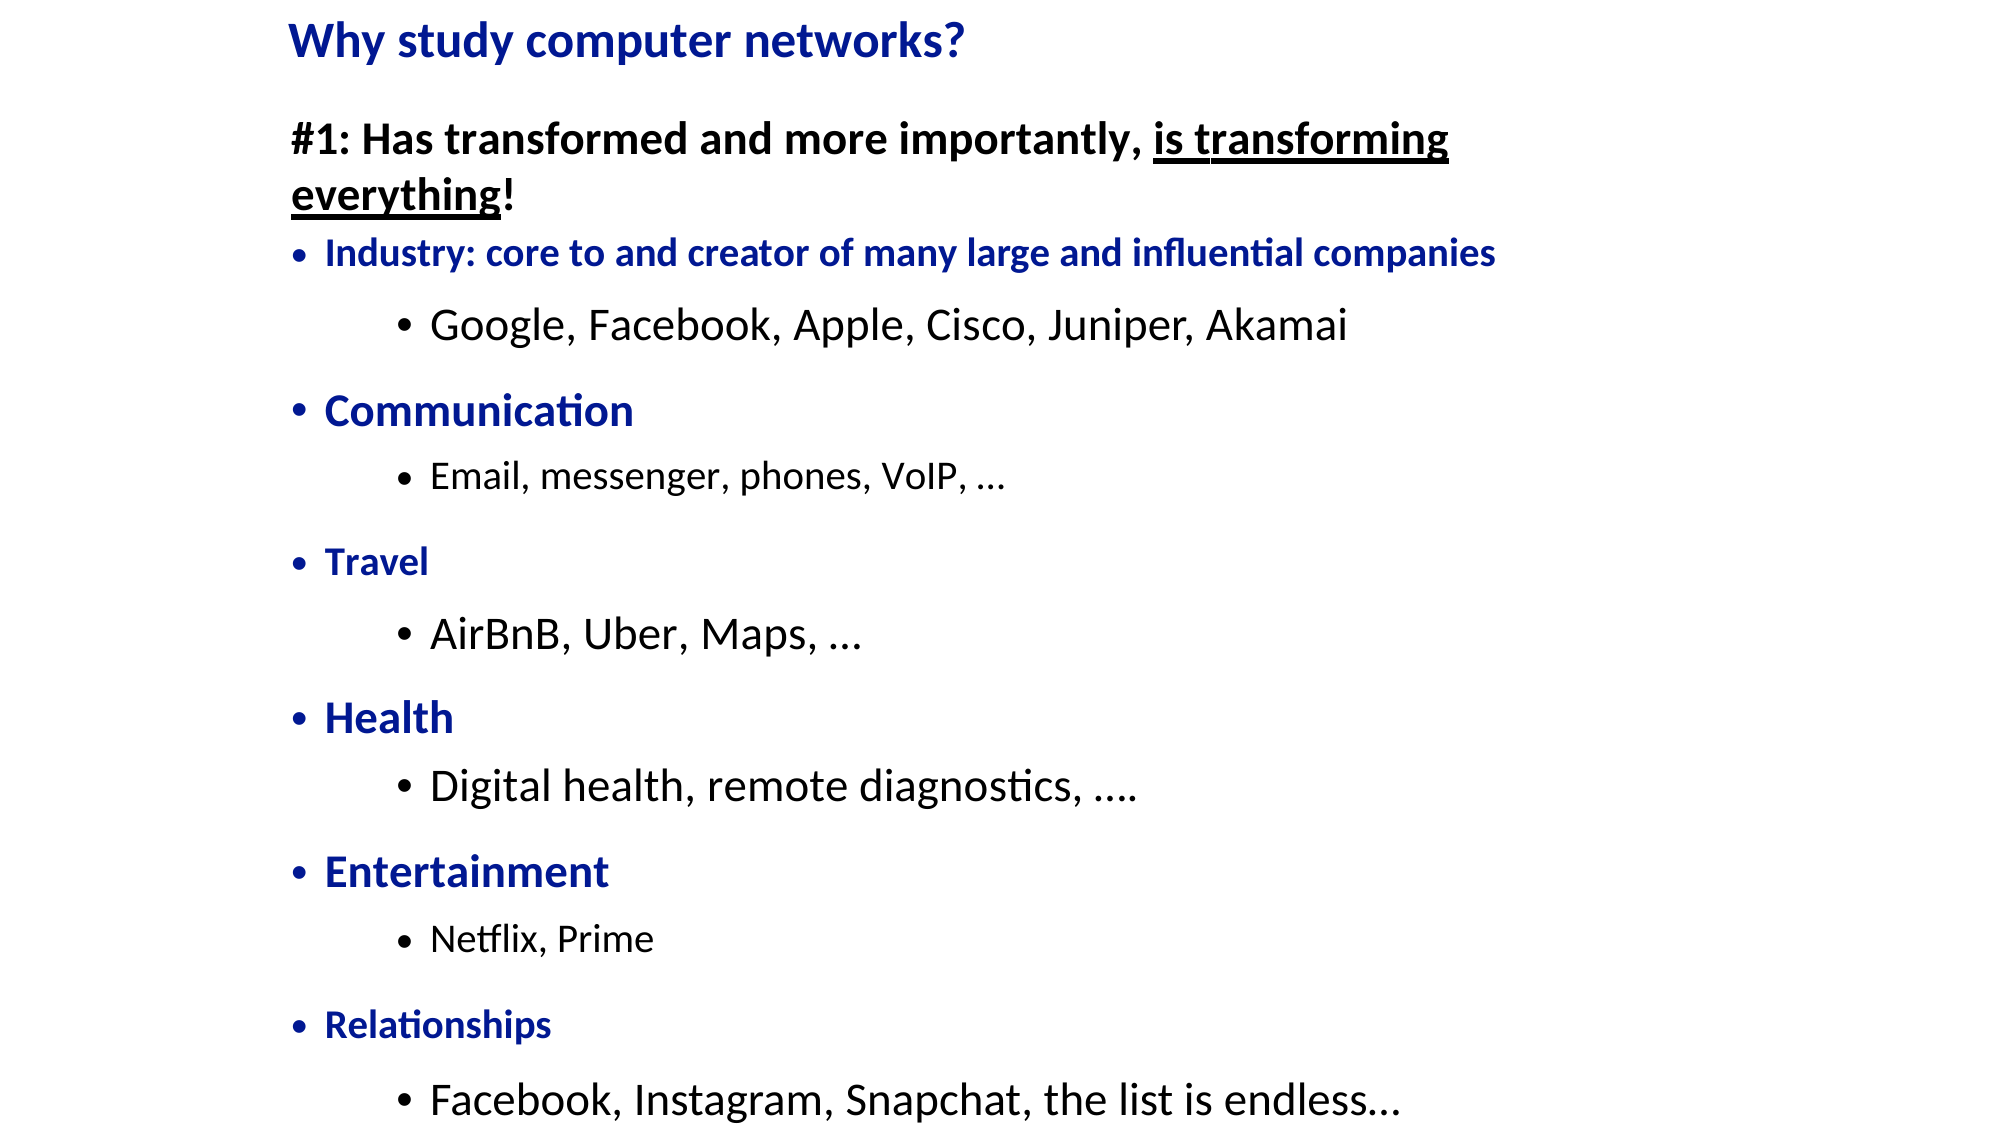

Why study computer networks?
#1: Has transformed and more importantly, is transforming everything!
Industry: core to and creator of many large and influential companies
• Google, Facebook, Apple, Cisco, Juniper, Akamai
Communication
•
•
Email, messenger, phones, VoIP, …
•
•
Travel
• AirBnB, Uber, Maps, …
Health
• Digital health, remote diagnostics, ….
Entertainment
•
•
Netflix, Prime
•
•
Relationships
• Facebook, Instagram, Snapchat, the list is endless…